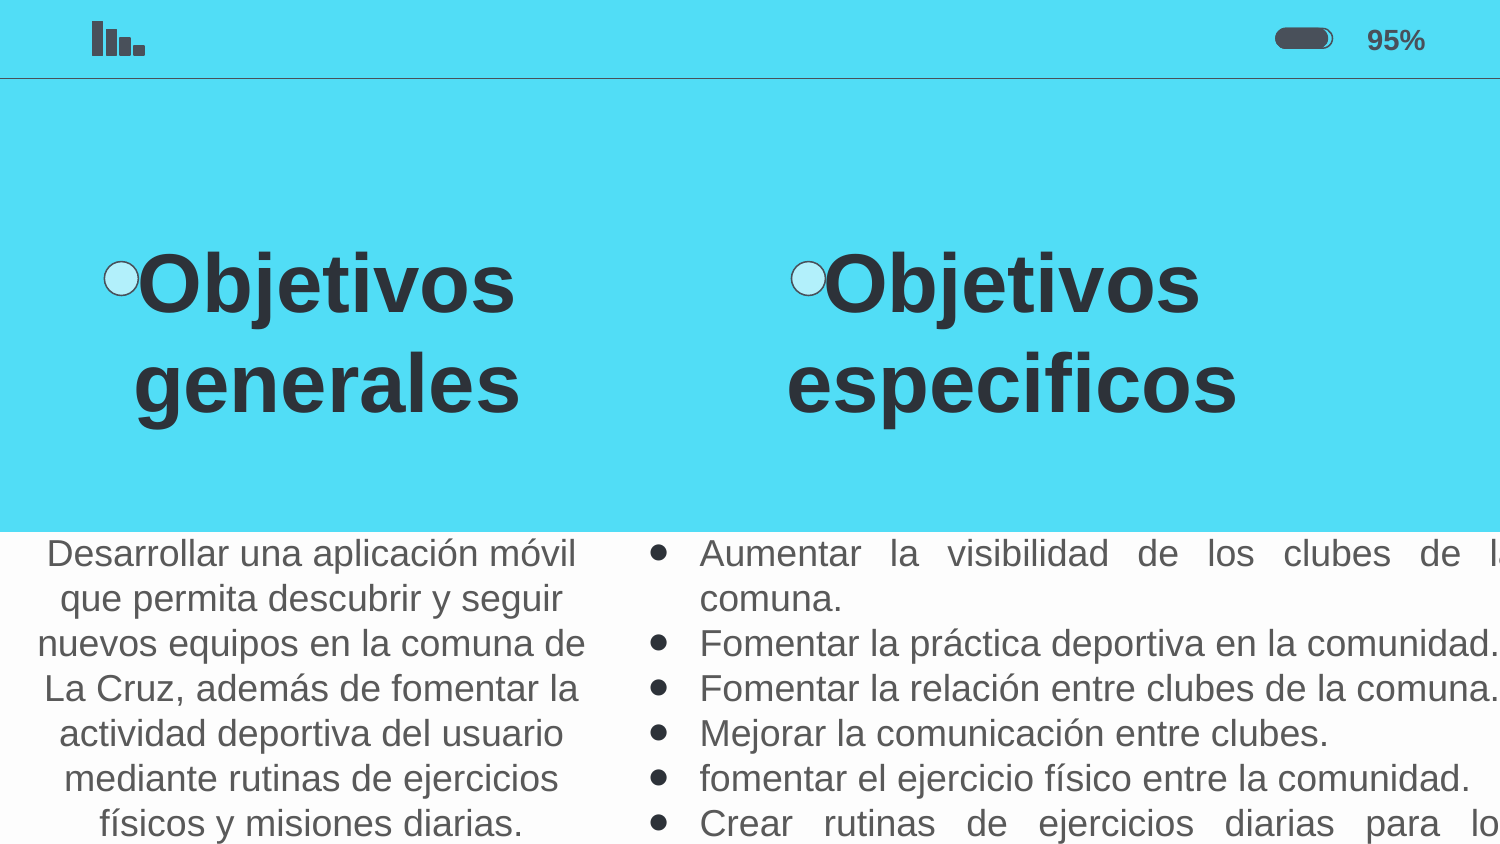

95%
# Objetivos generales
Objetivos especificos

Desarrollar una aplicación móvil que permita descubrir y seguir nuevos equipos en la comuna de La Cruz, además de fomentar la actividad deportiva del usuario mediante rutinas de ejercicios físicos y misiones diarias.
Aumentar la visibilidad de los clubes de la comuna.
Fomentar la práctica deportiva en la comunidad.
Fomentar la relación entre clubes de la comuna.
Mejorar la comunicación entre clubes.
fomentar el ejercicio físico entre la comunidad.
Crear rutinas de ejercicios diarias para los usuarios.
Alerta de notificaciones para partidos o actividades.